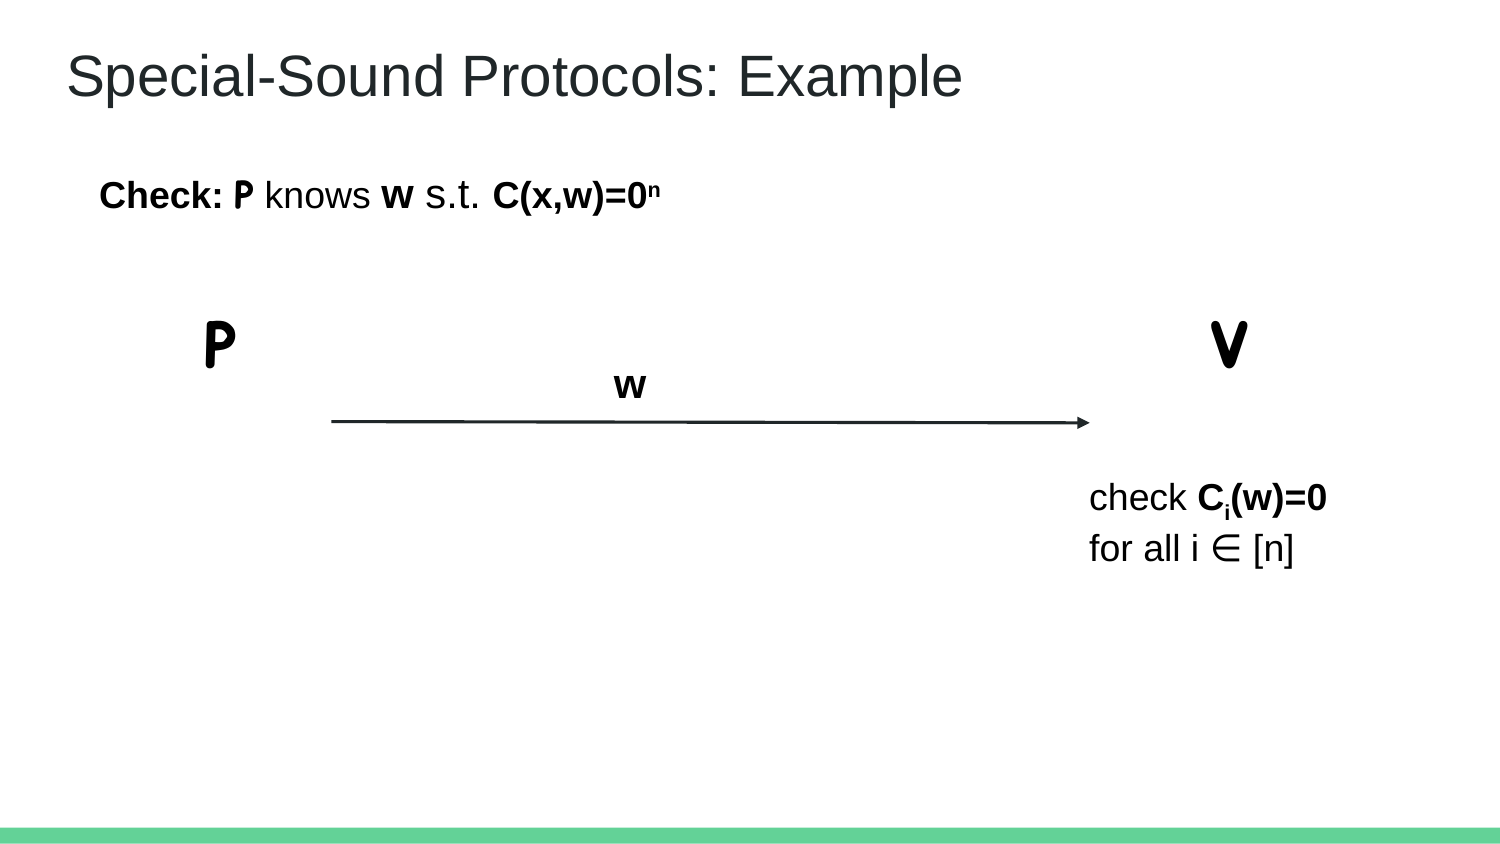

# Special-Sound Protocols: Example
Check: P knows w s.t. C(x,w)=0n
P
V
w
check Ci(w)=0
for all i ∈ [n]